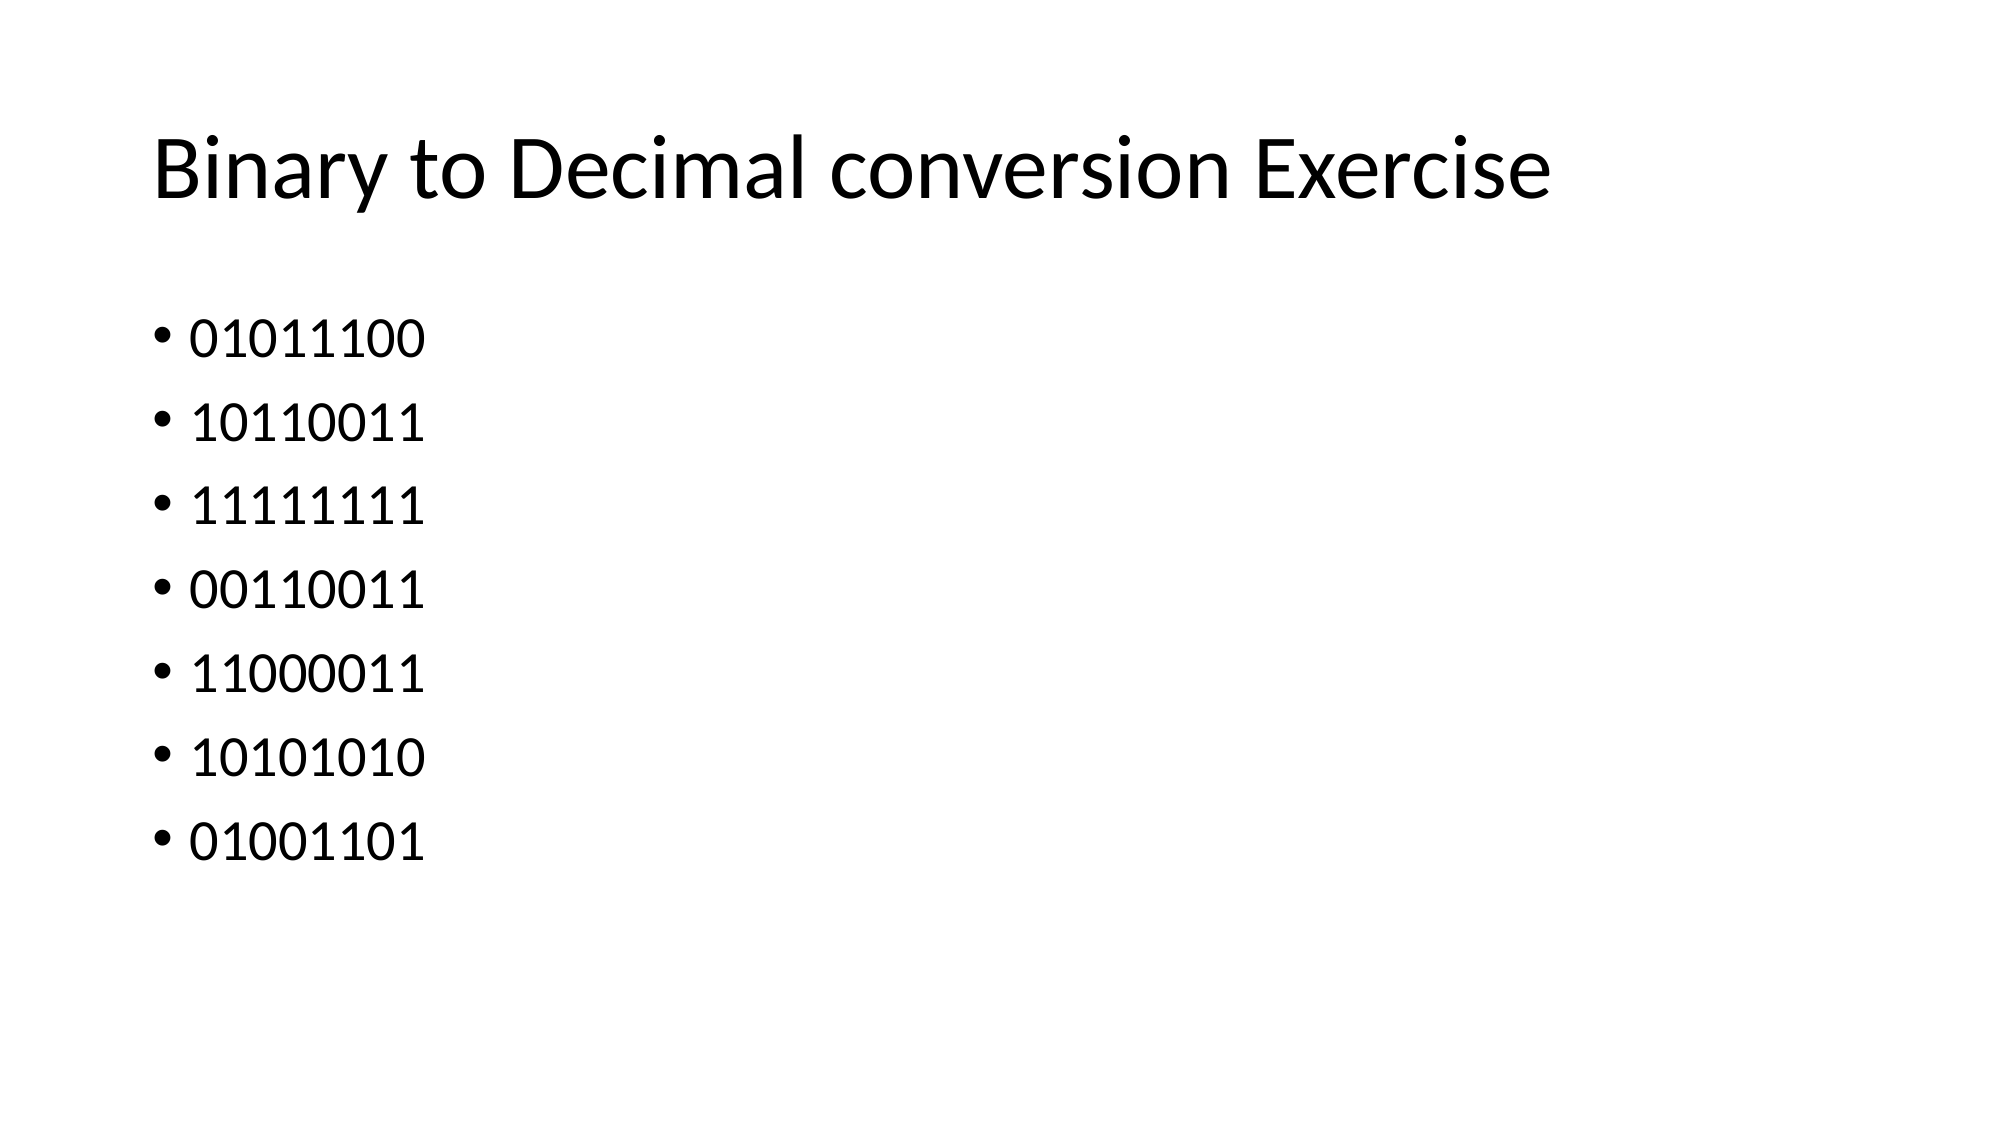

# Binary to Decimal conversion Exercise
01011100
10110011
11111111
00110011
11000011
10101010
01001101